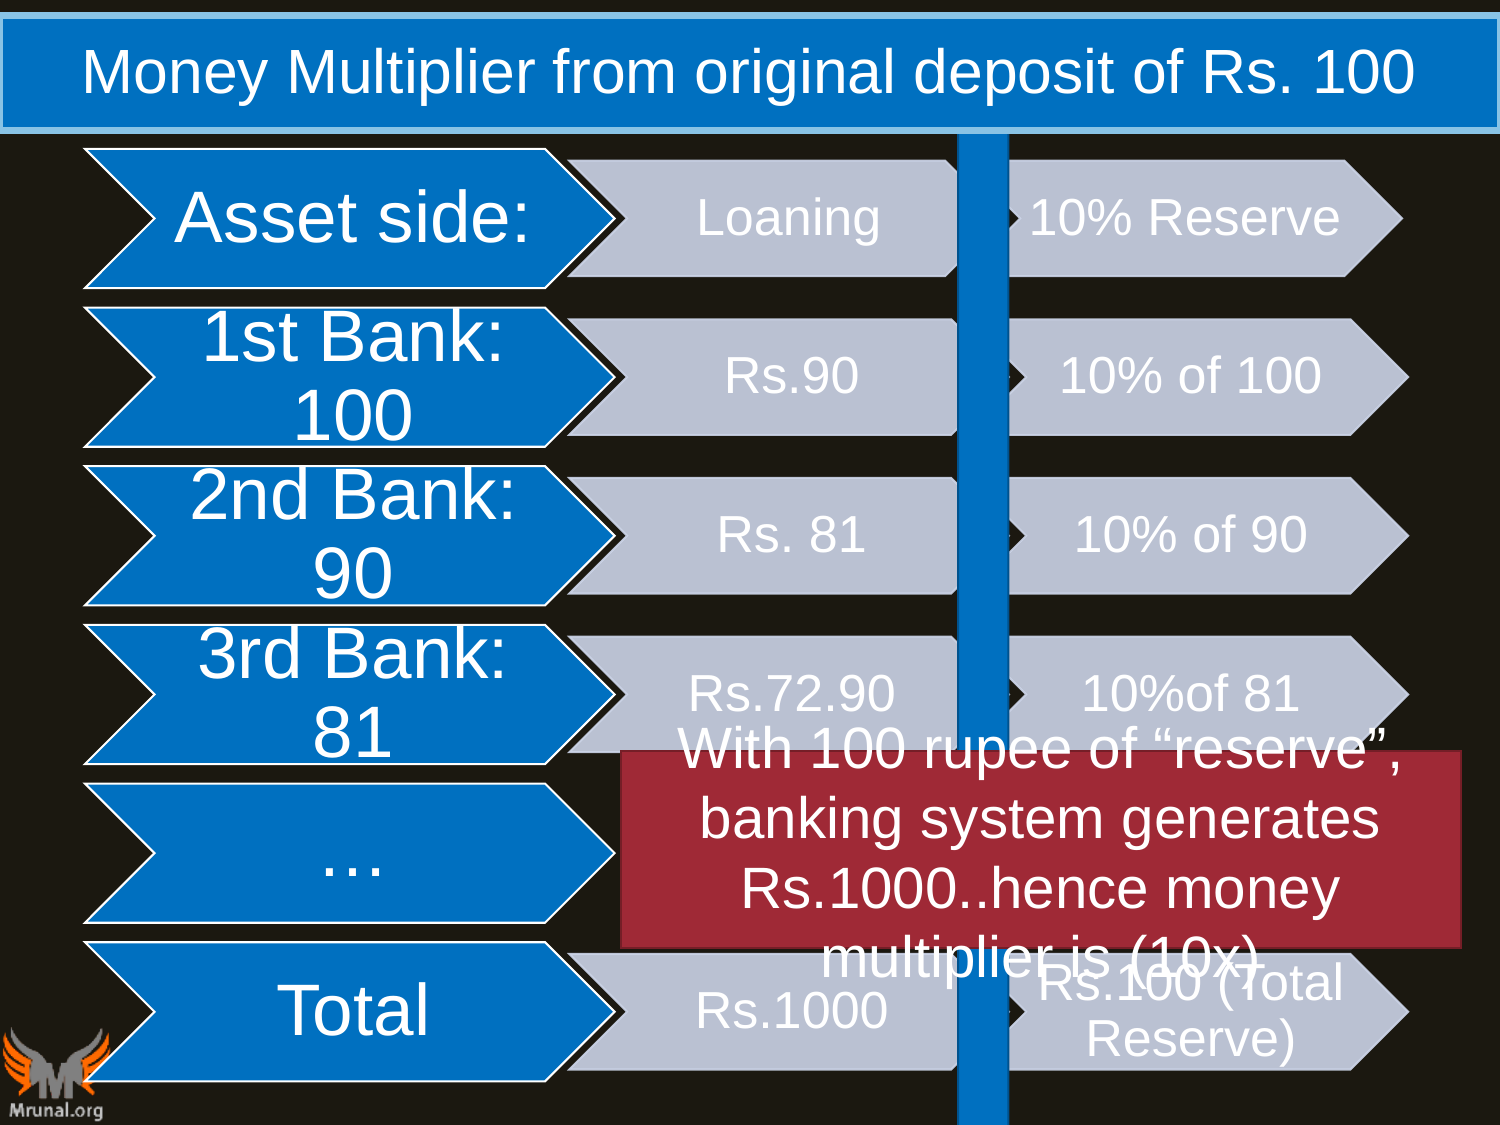

# Money Multiplier from original deposit of Rs. 100

Asset side:
Loaning
10% Reserve
1st Bank: 100
Rs.90
10% of 100
2nd Bank: 90
Rs. 81
10% of 90
3rd Bank: 81
Rs.72.90
10%of 81
…
Total
Rs.1000
Rs.100 (Total Reserve)
With 100 rupee of “reserve”, banking system generates Rs.1000..hence money multiplier is (10x)